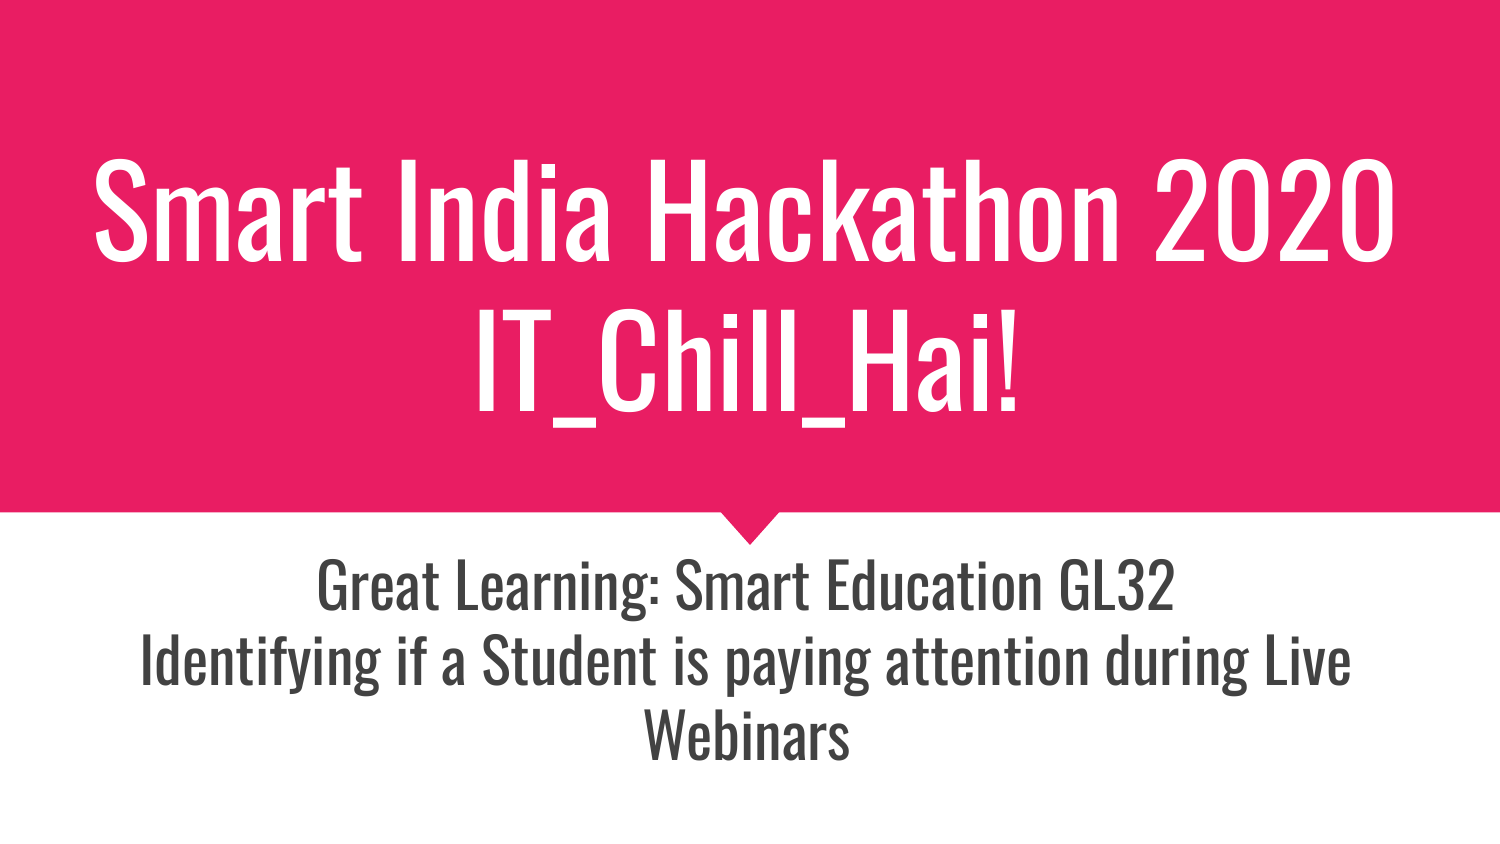

# Smart India Hackathon 2020 IT_Chill_Hai!
Great Learning: Smart Education GL32
Identifying if a Student is paying attention during Live Webinars